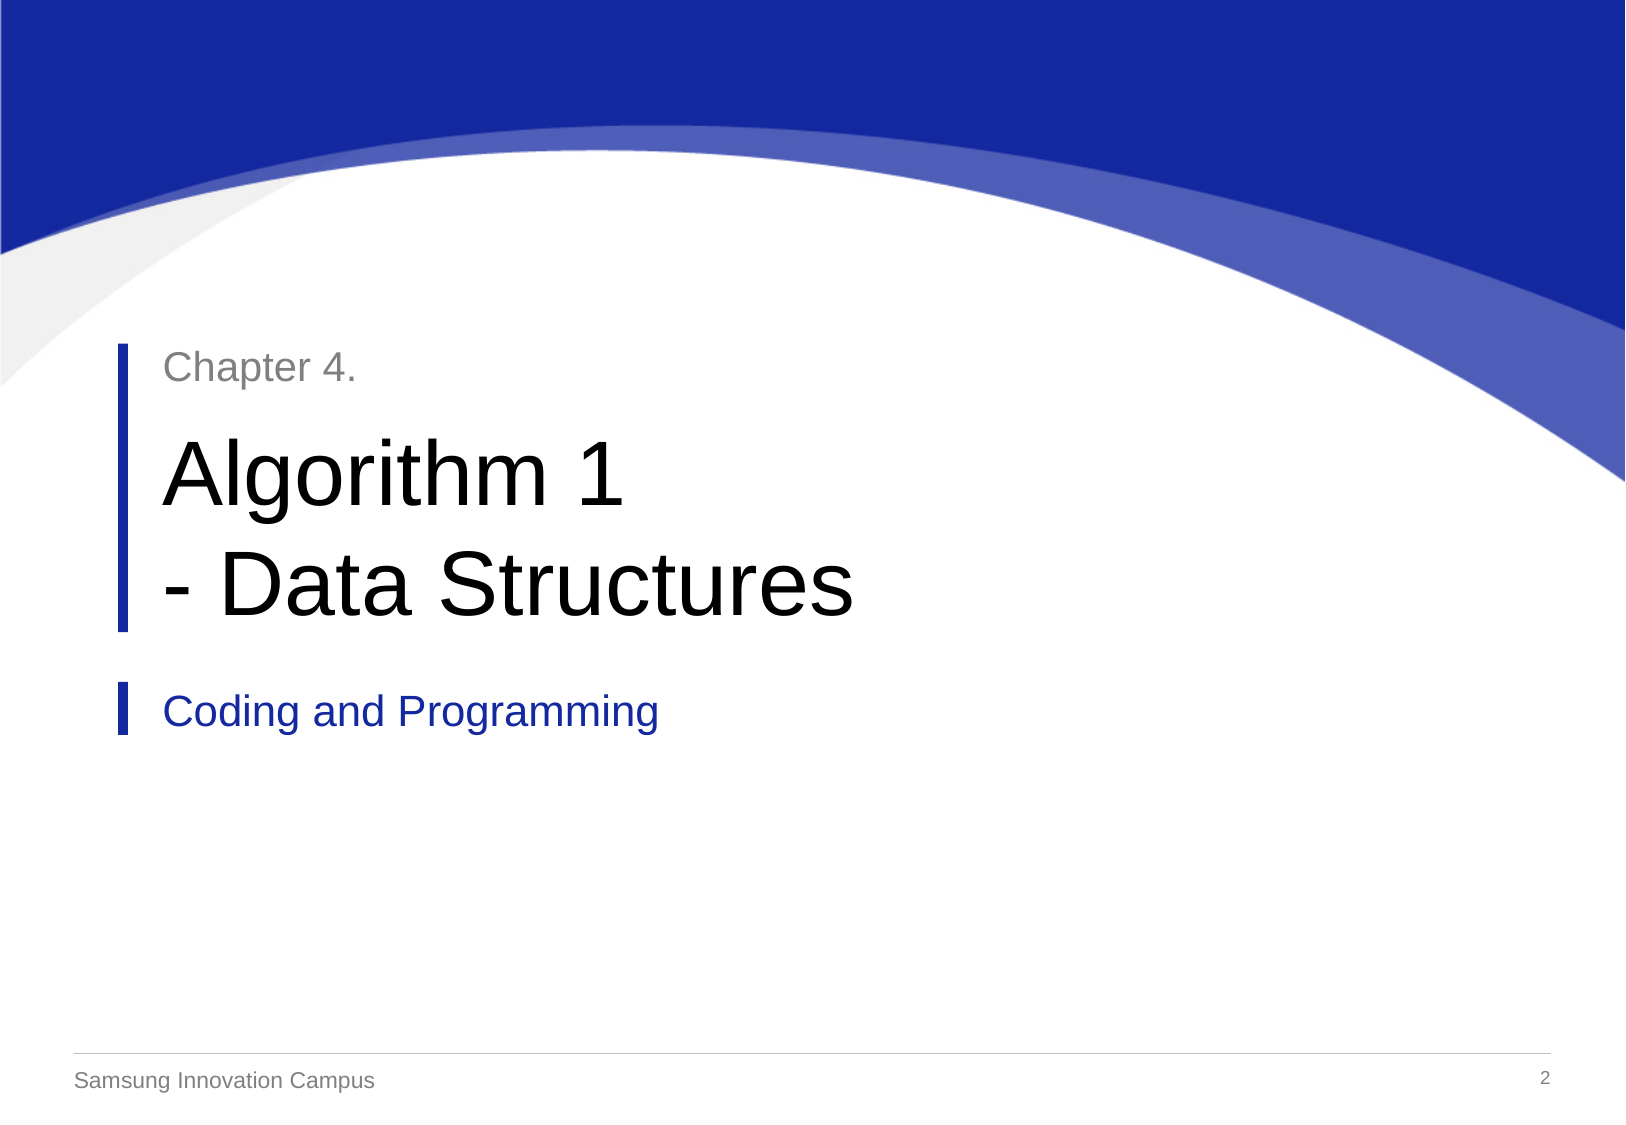

Chapter 4.

Algorithm 1
- Data Structures

Coding and Programming